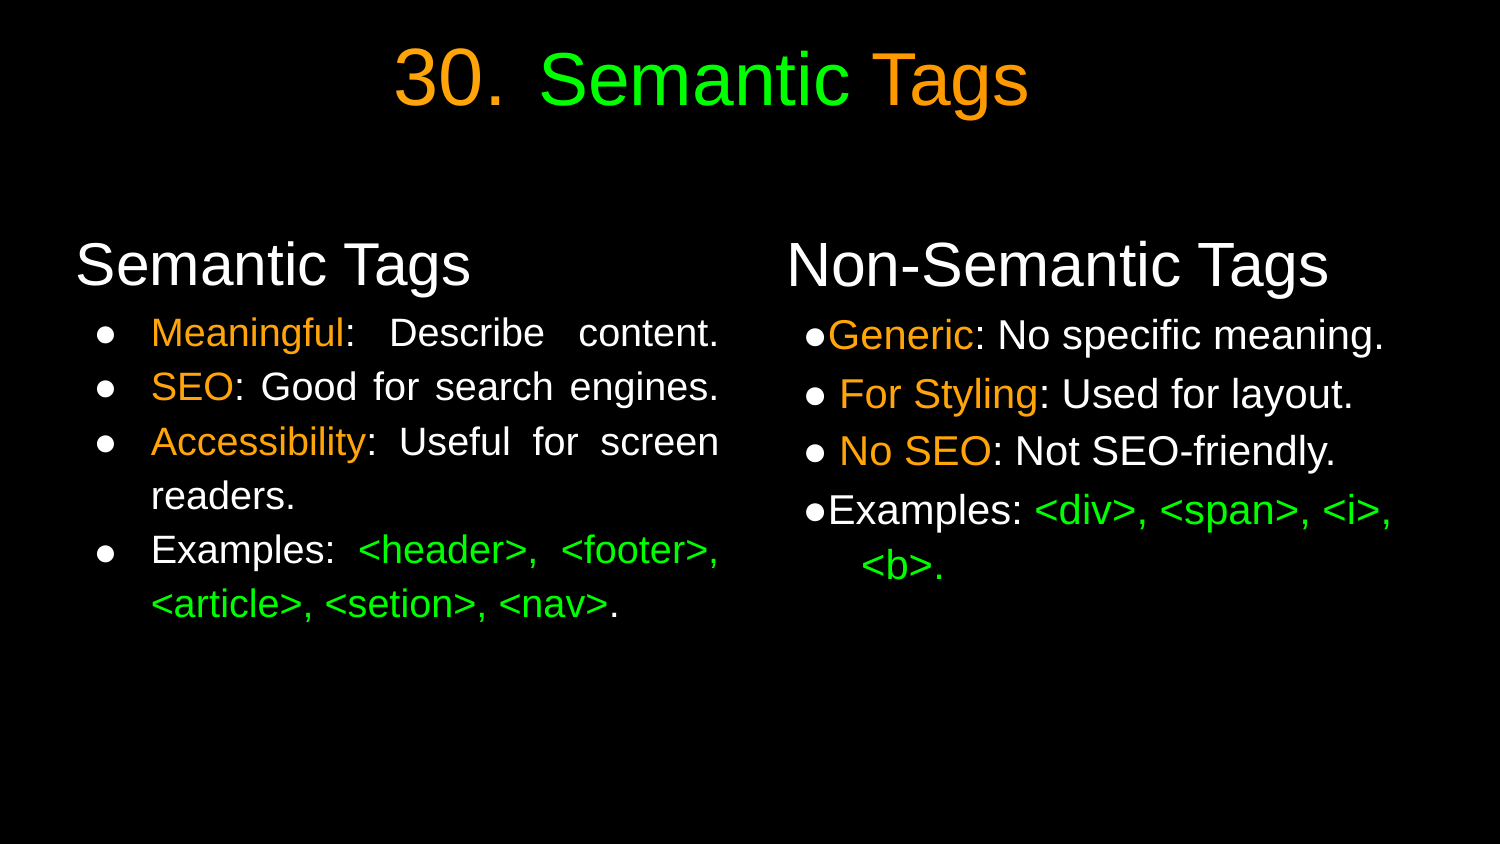

30.
Semantic Tags
Non-Semantic Tags
Semantic Tags
● ● ●
Meaningful: Describe content. SEO: Good for search engines. Accessibility: Useful for screen readers.
Examples: <header>, <footer>, <article>, <setion>, <nav>.
●Generic: No specific meaning.
● ●
For Styling: Used for layout. No SEO: Not SEO-friendly.
●Examples: <div>, <span>, <i>,
●
<b>.